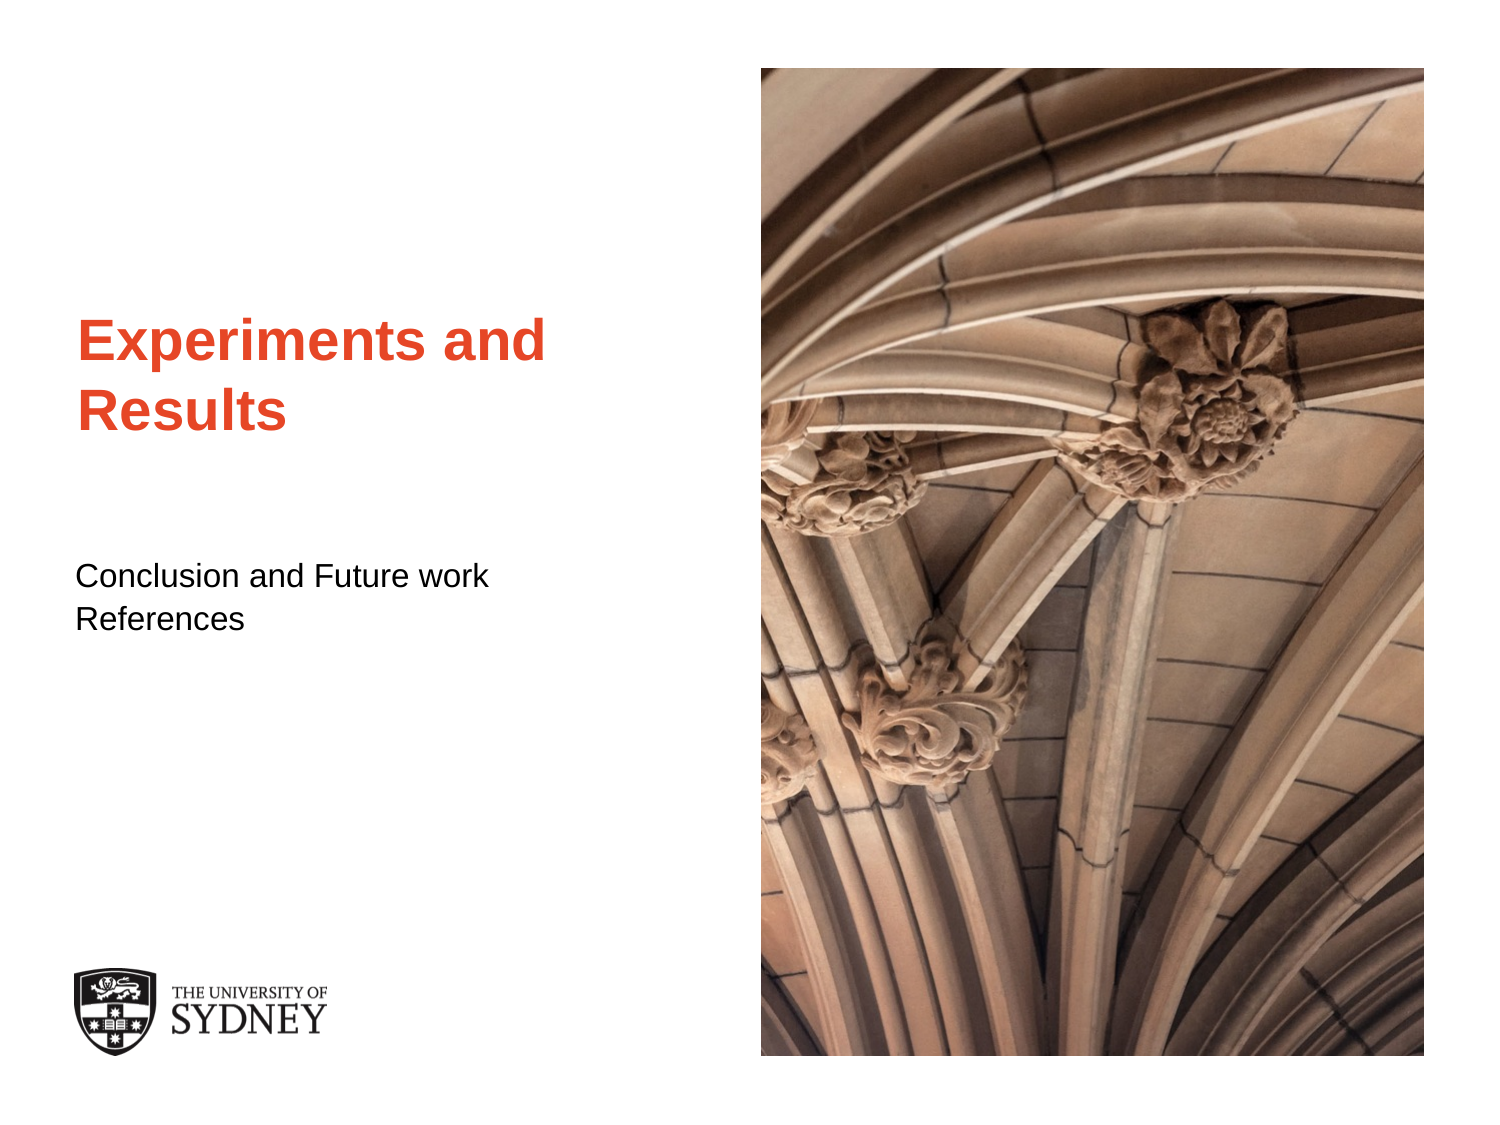

# Experiments and Results
Conclusion and Future work
References